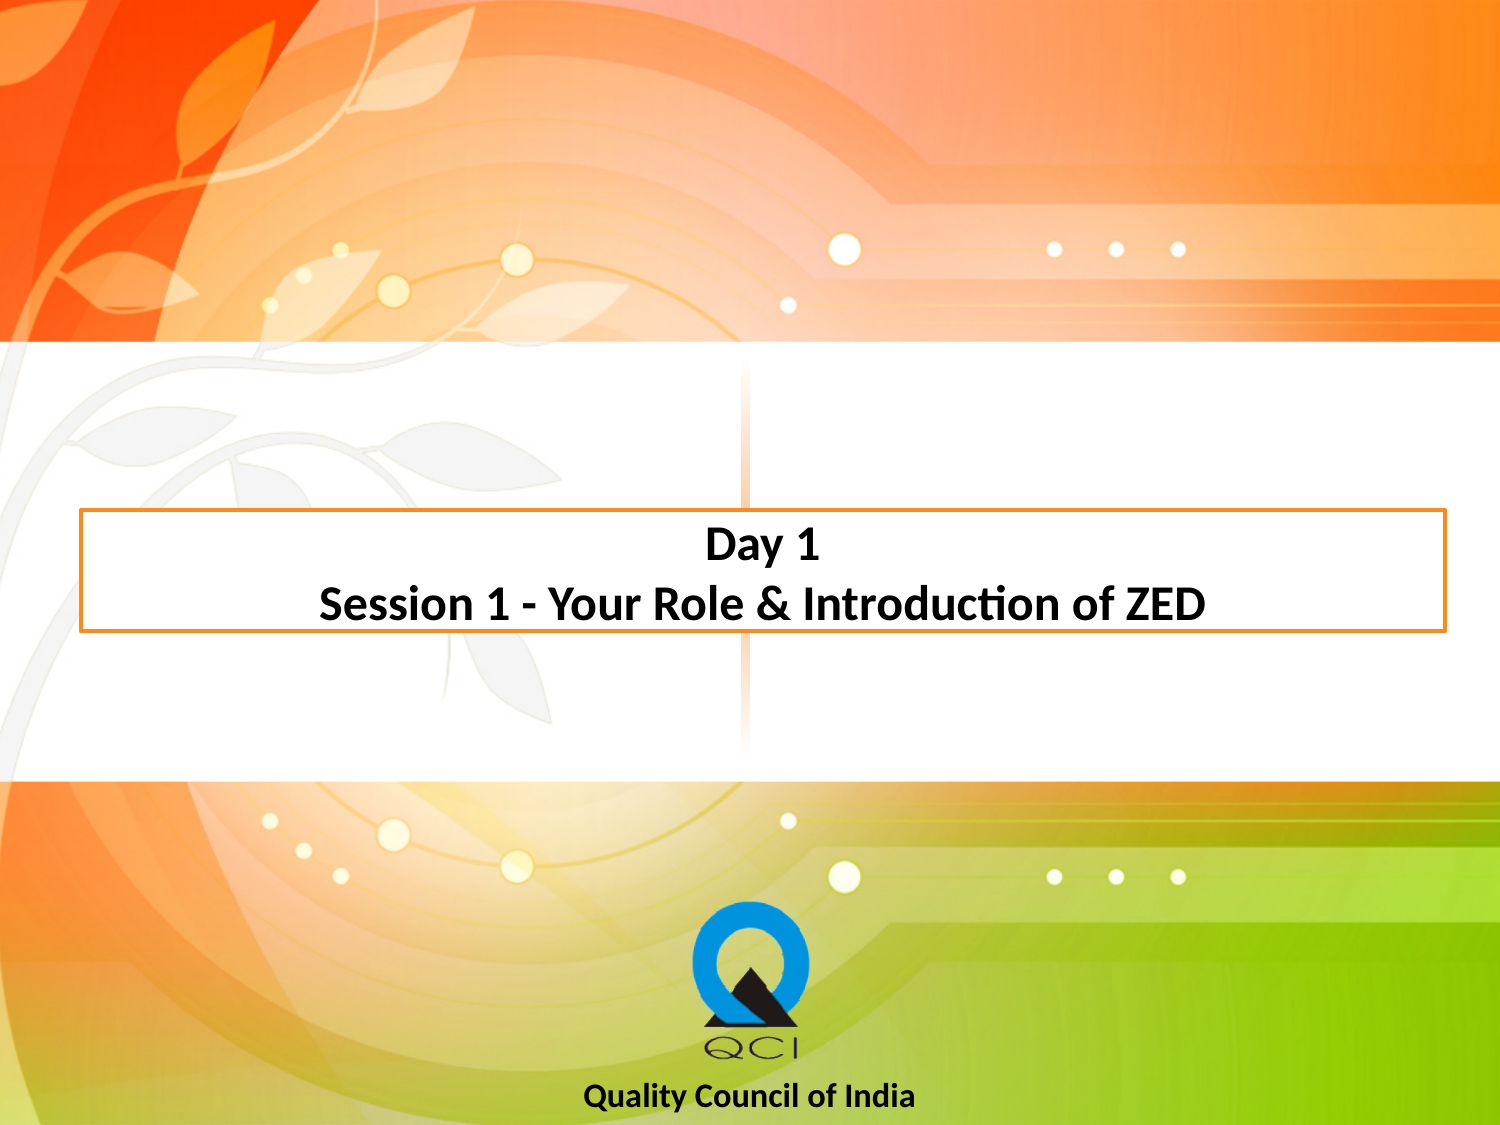

# Day 1 Session 1 - Your Role & Introduction of ZED